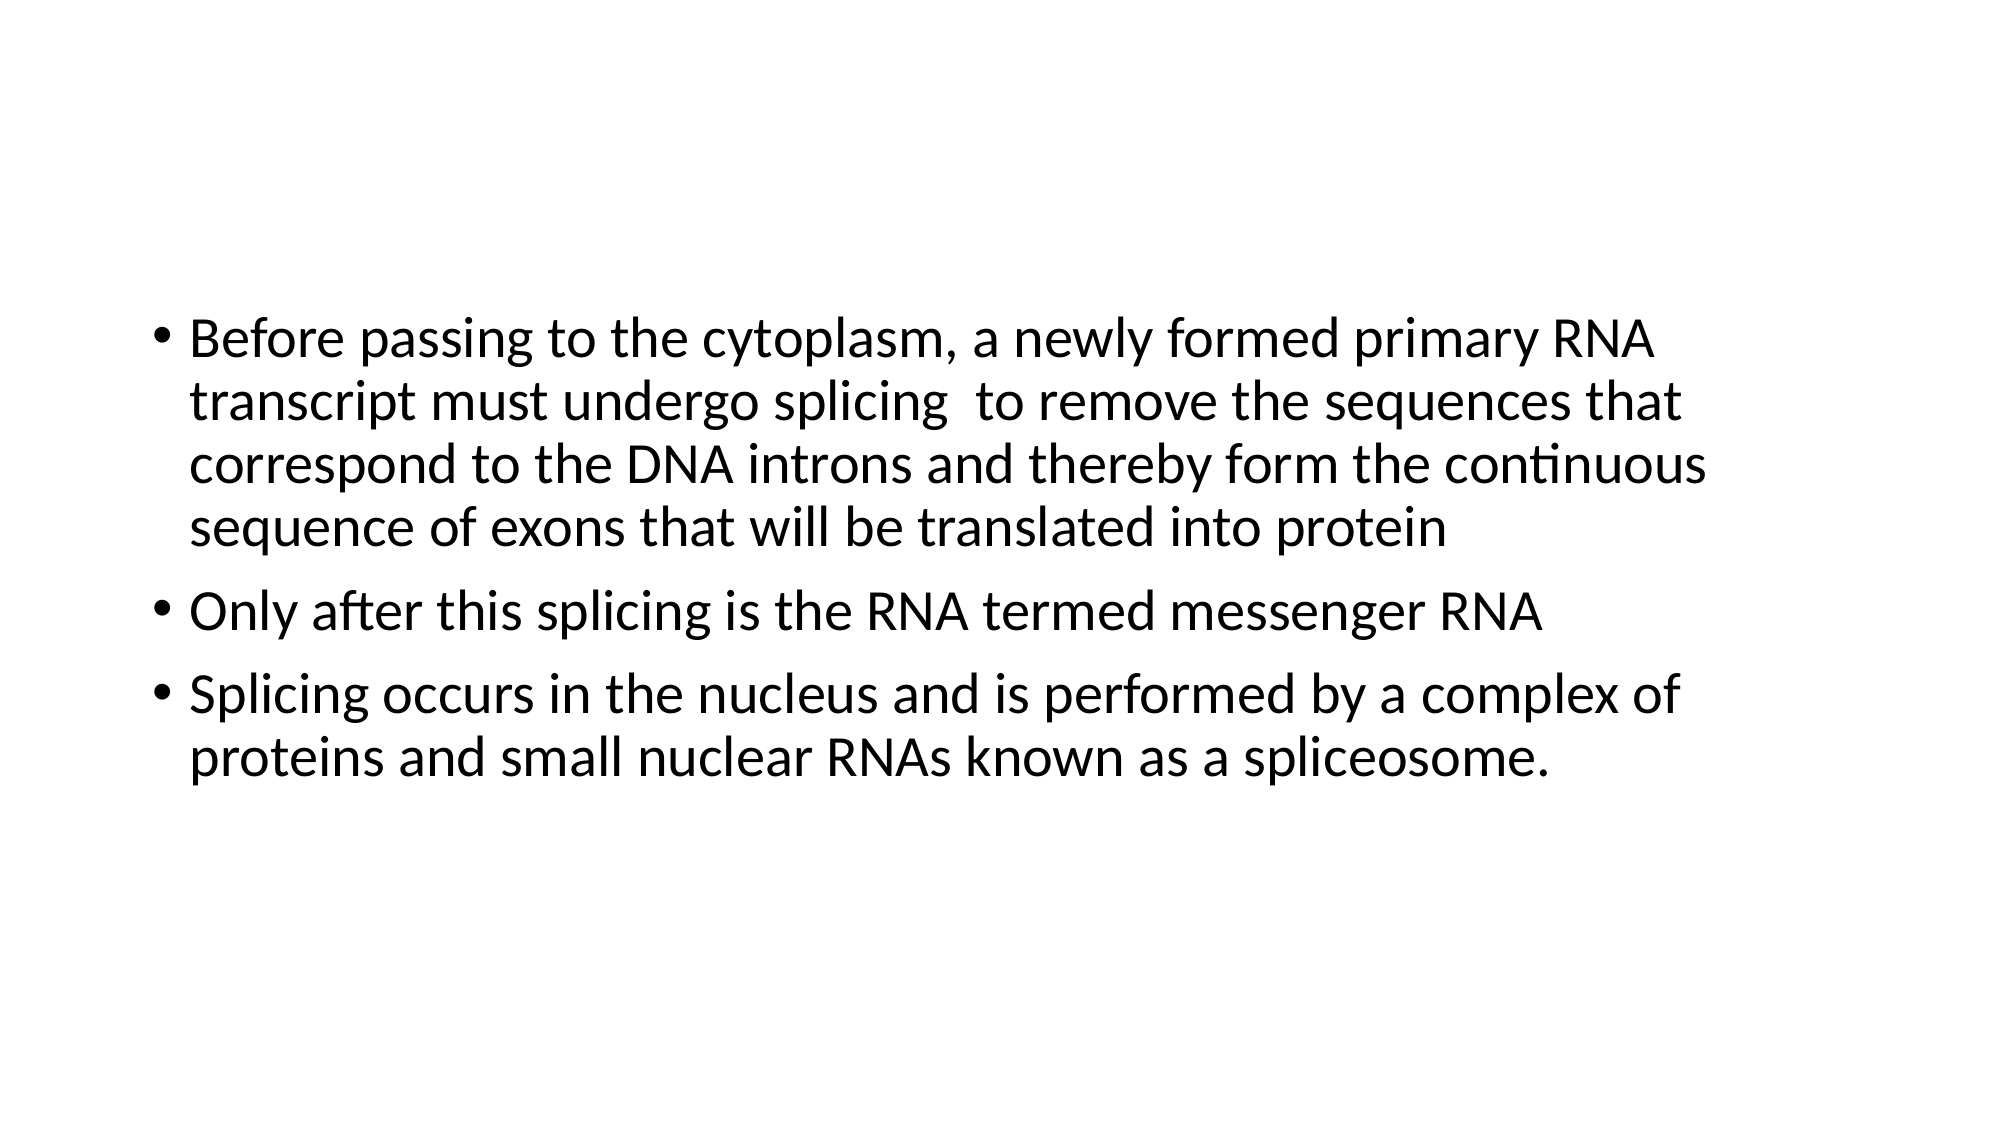

#
Before passing to the cytoplasm, a newly formed primary RNA transcript must undergo splicing  to remove the sequences that correspond to the DNA introns and thereby form the continuous sequence of exons that will be translated into protein
Only after this splicing is the RNA termed messenger RNA
Splicing occurs in the nucleus and is performed by a complex of proteins and small nuclear RNAs known as a spliceosome.